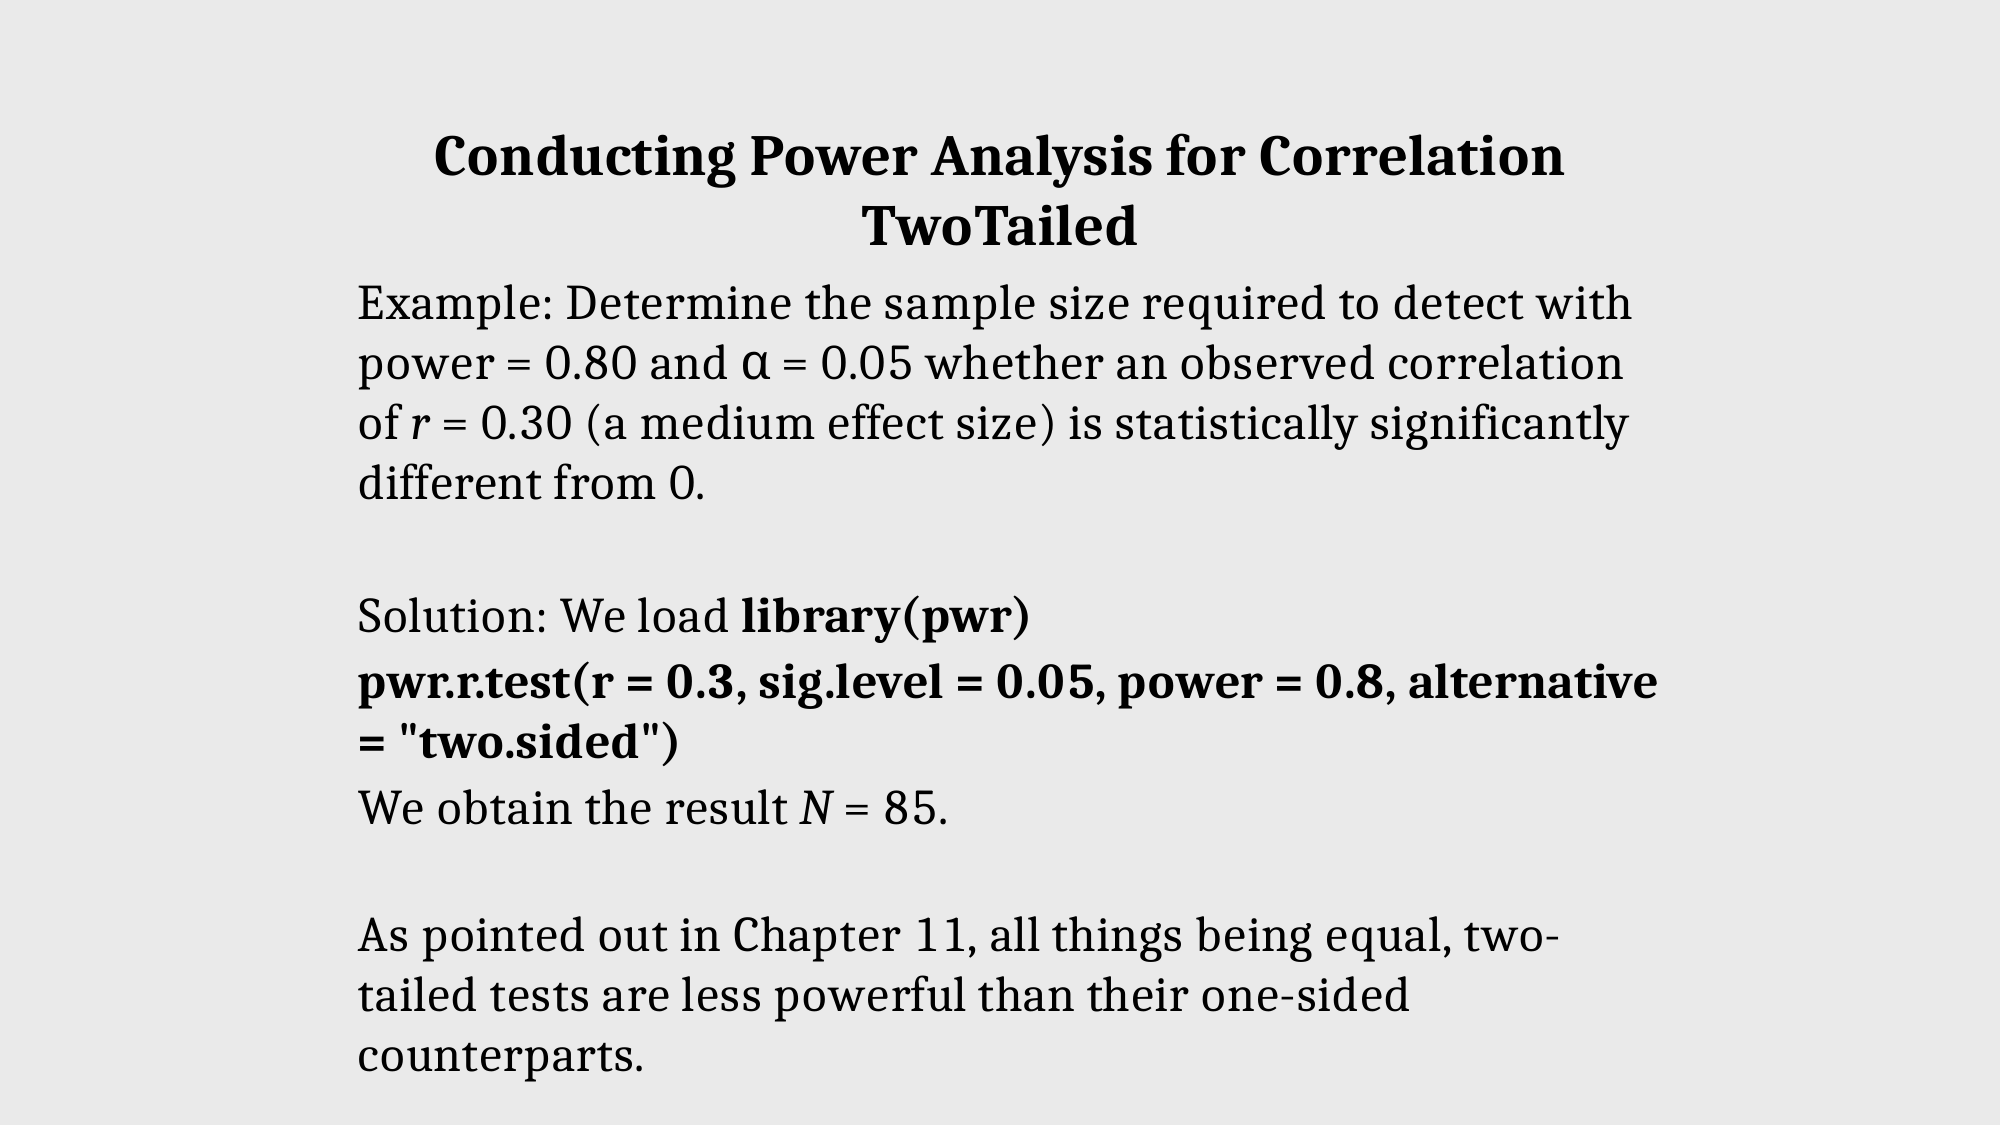

Conducting Power Analysis for Correlation
TwoTailed
Example: Determine the sample size required to detect with power = 0.80 and α = 0.05 whether an observed correlation of r = 0.30 (a medium effect size) is statistically significantly different from 0.

Solution: We load library(pwr)
pwr.r.test(r = 0.3, sig.level = 0.05, power = 0.8, alternative = "two.sided")
We obtain the result N = 85.
As pointed out in Chapter 11, all things being equal, two-tailed tests are less powerful than their one-sided counterparts.